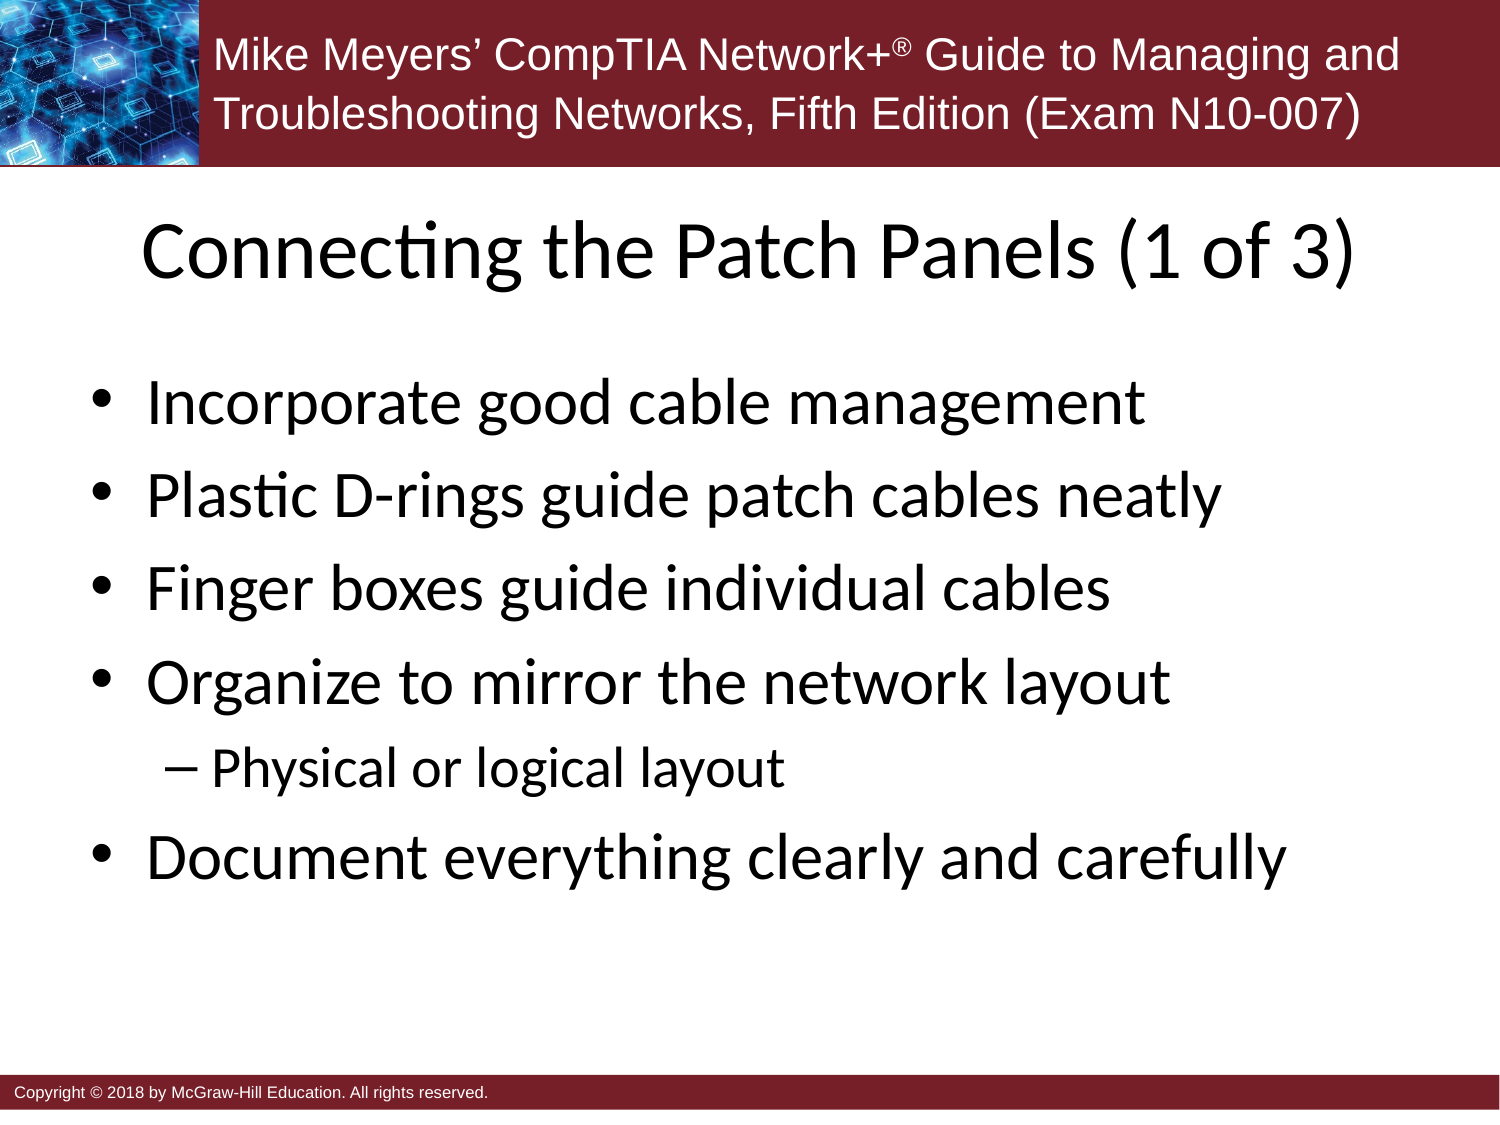

# Connecting the Patch Panels (1 of 3)
Incorporate good cable management
Plastic D-rings guide patch cables neatly
Finger boxes guide individual cables
Organize to mirror the network layout
Physical or logical layout
Document everything clearly and carefully